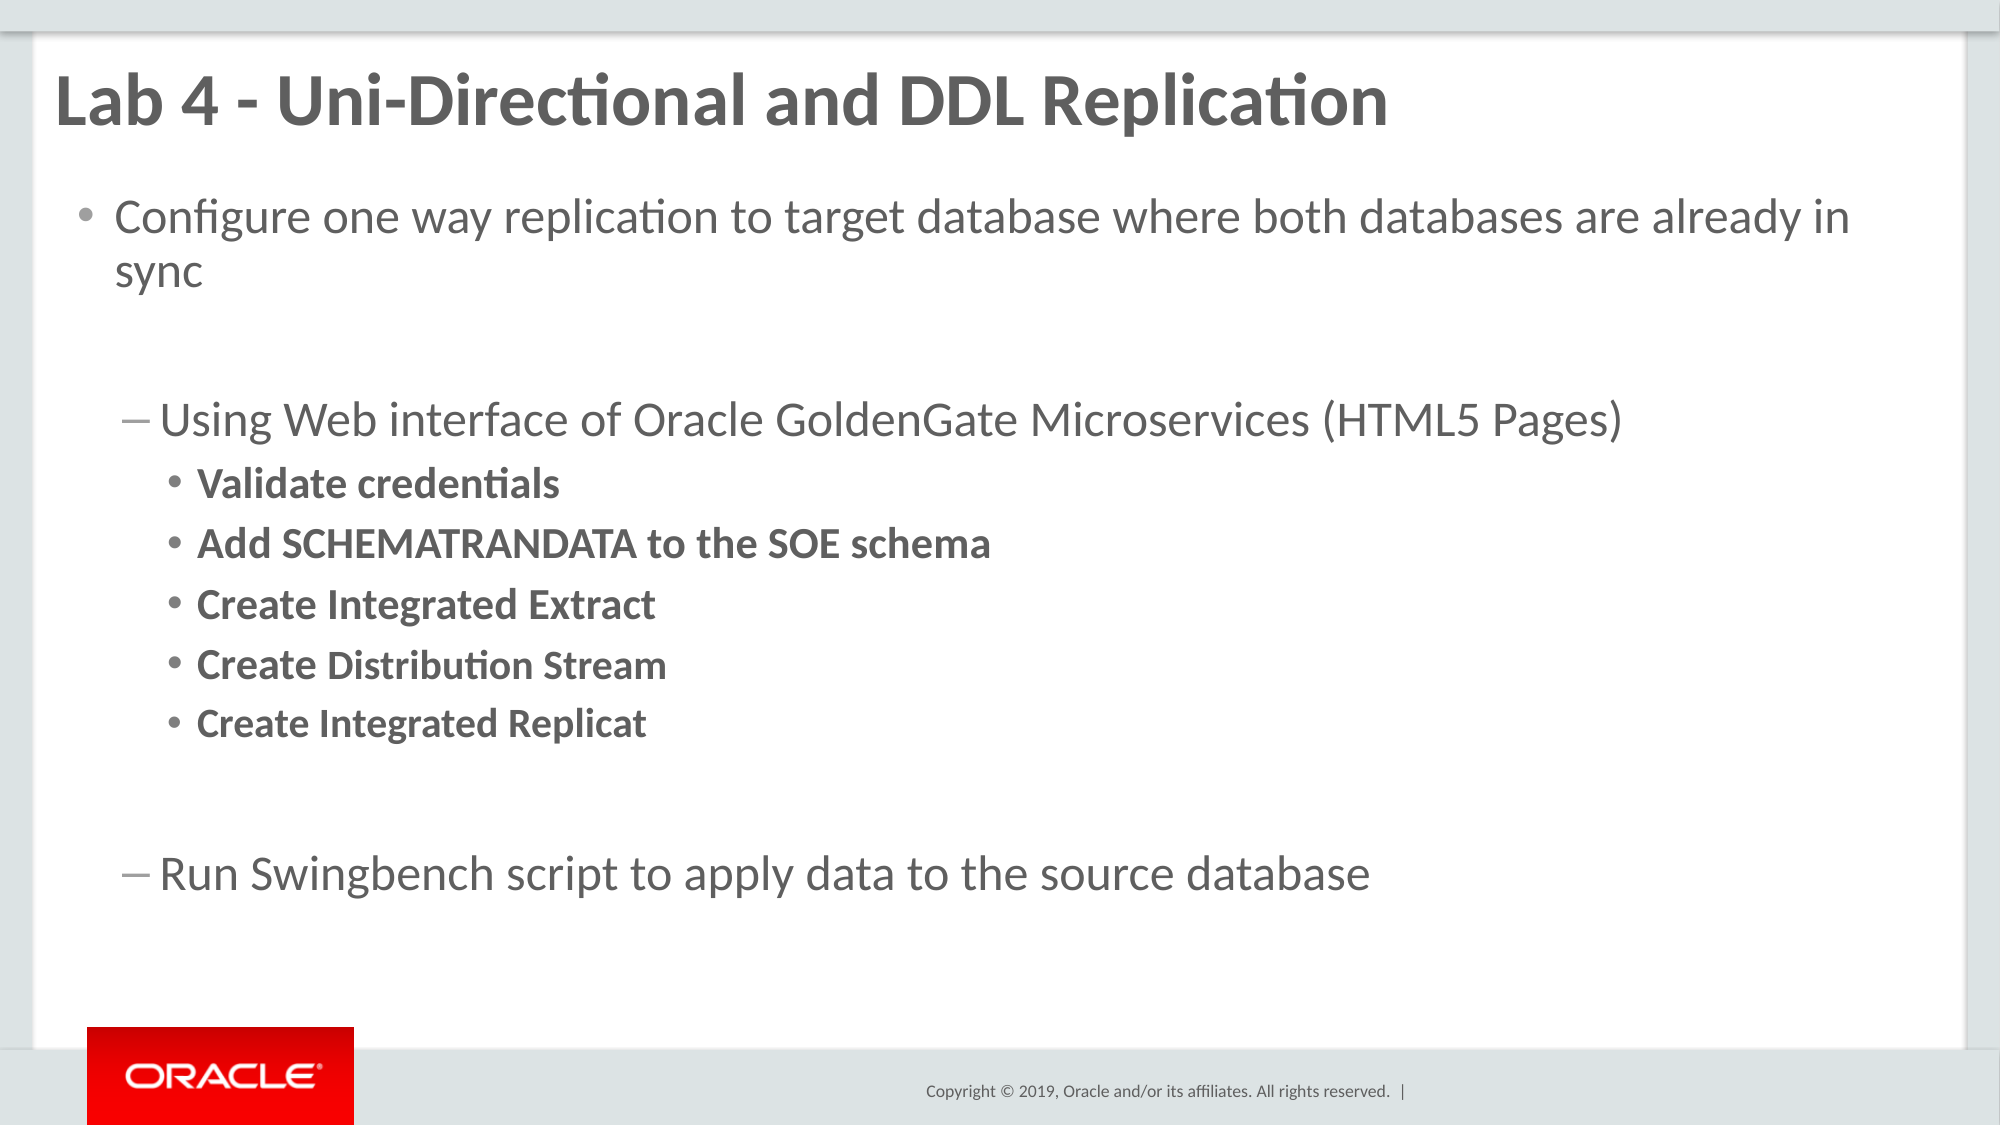

# Lab 4 - Uni-Directional and DDL Replication
Configure one way replication to target database where both databases are already in sync

Using Web interface of Oracle GoldenGate Microservices (HTML5 Pages)
Validate credentials
Add SCHEMATRANDATA to the SOE schema
Create Integrated Extract
Create Distribution Stream
Create Integrated Replicat

Run Swingbench script to apply data to the source database